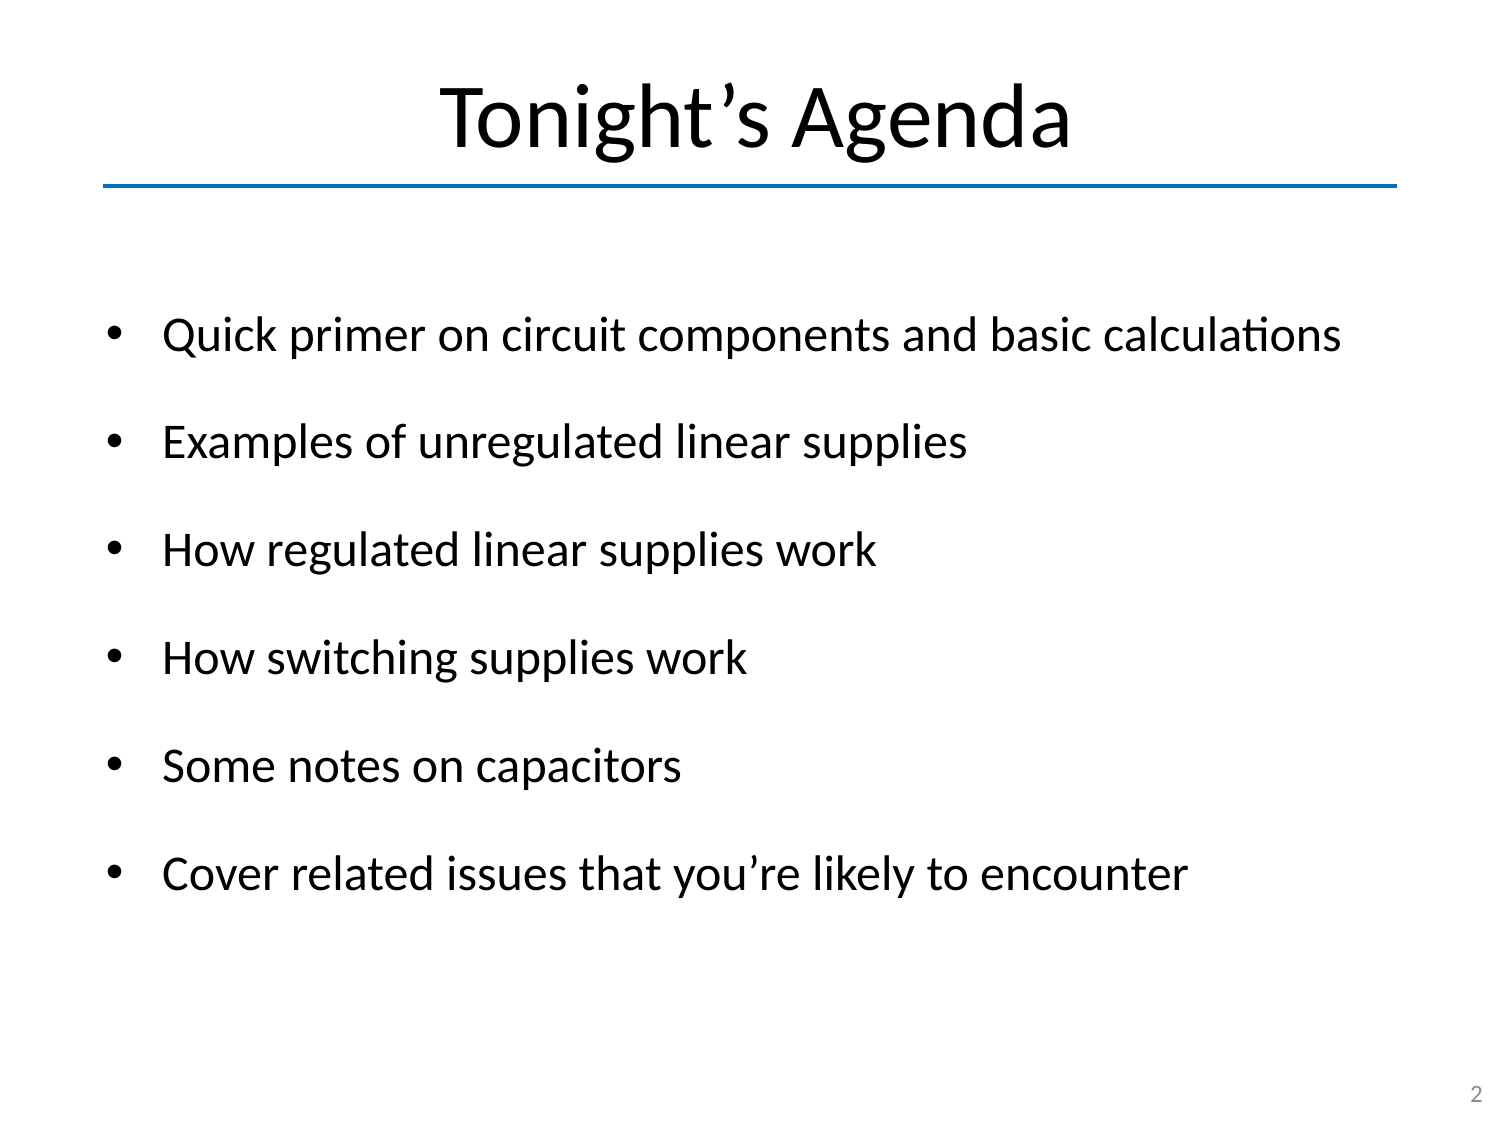

# Tonight’s Agenda
Quick primer on circuit components and basic calculations

Examples of unregulated linear supplies

How regulated linear supplies work

How switching supplies work

Some notes on capacitors

Cover related issues that you’re likely to encounter
2